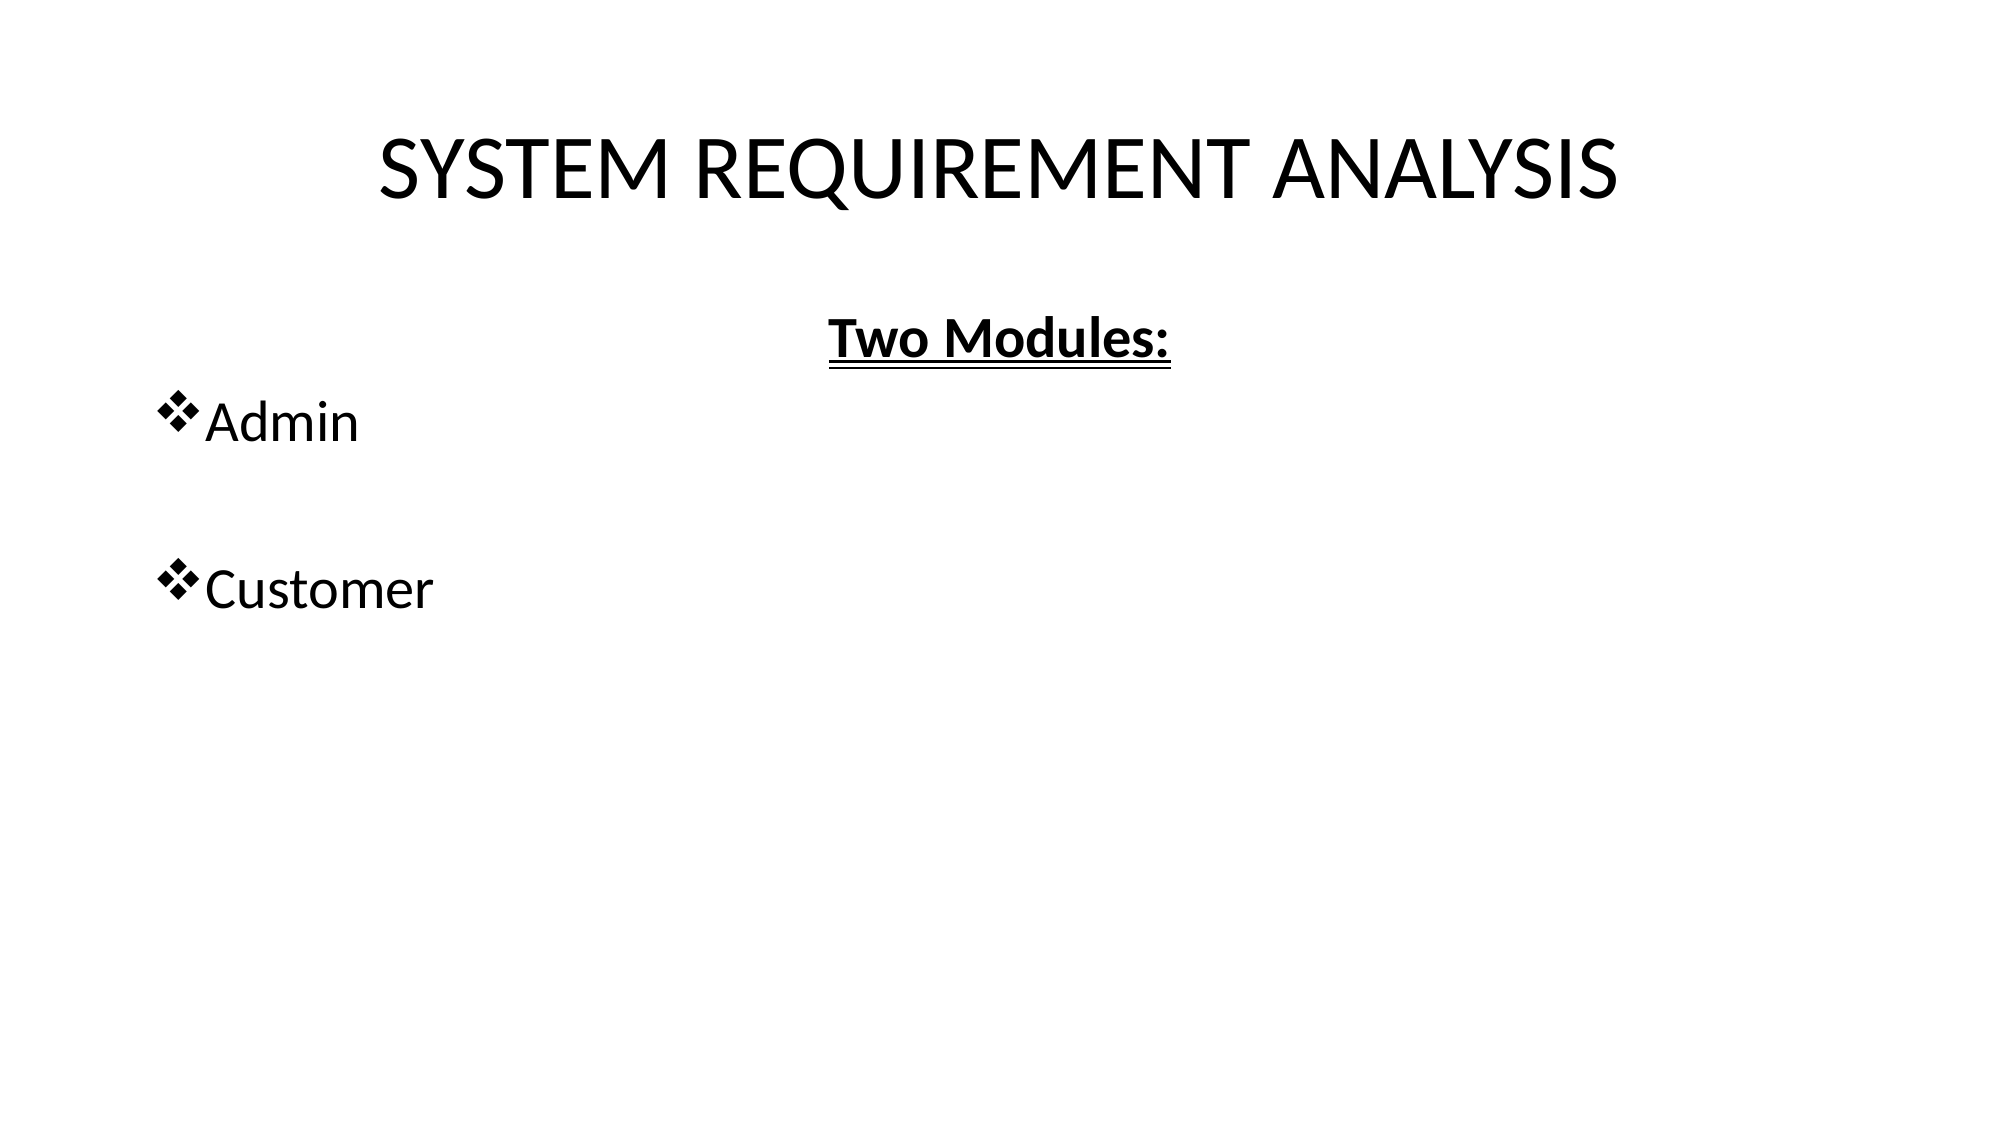

# SYSTEM REQUIREMENT ANALYSIS
Two Modules:
Admin

Customer